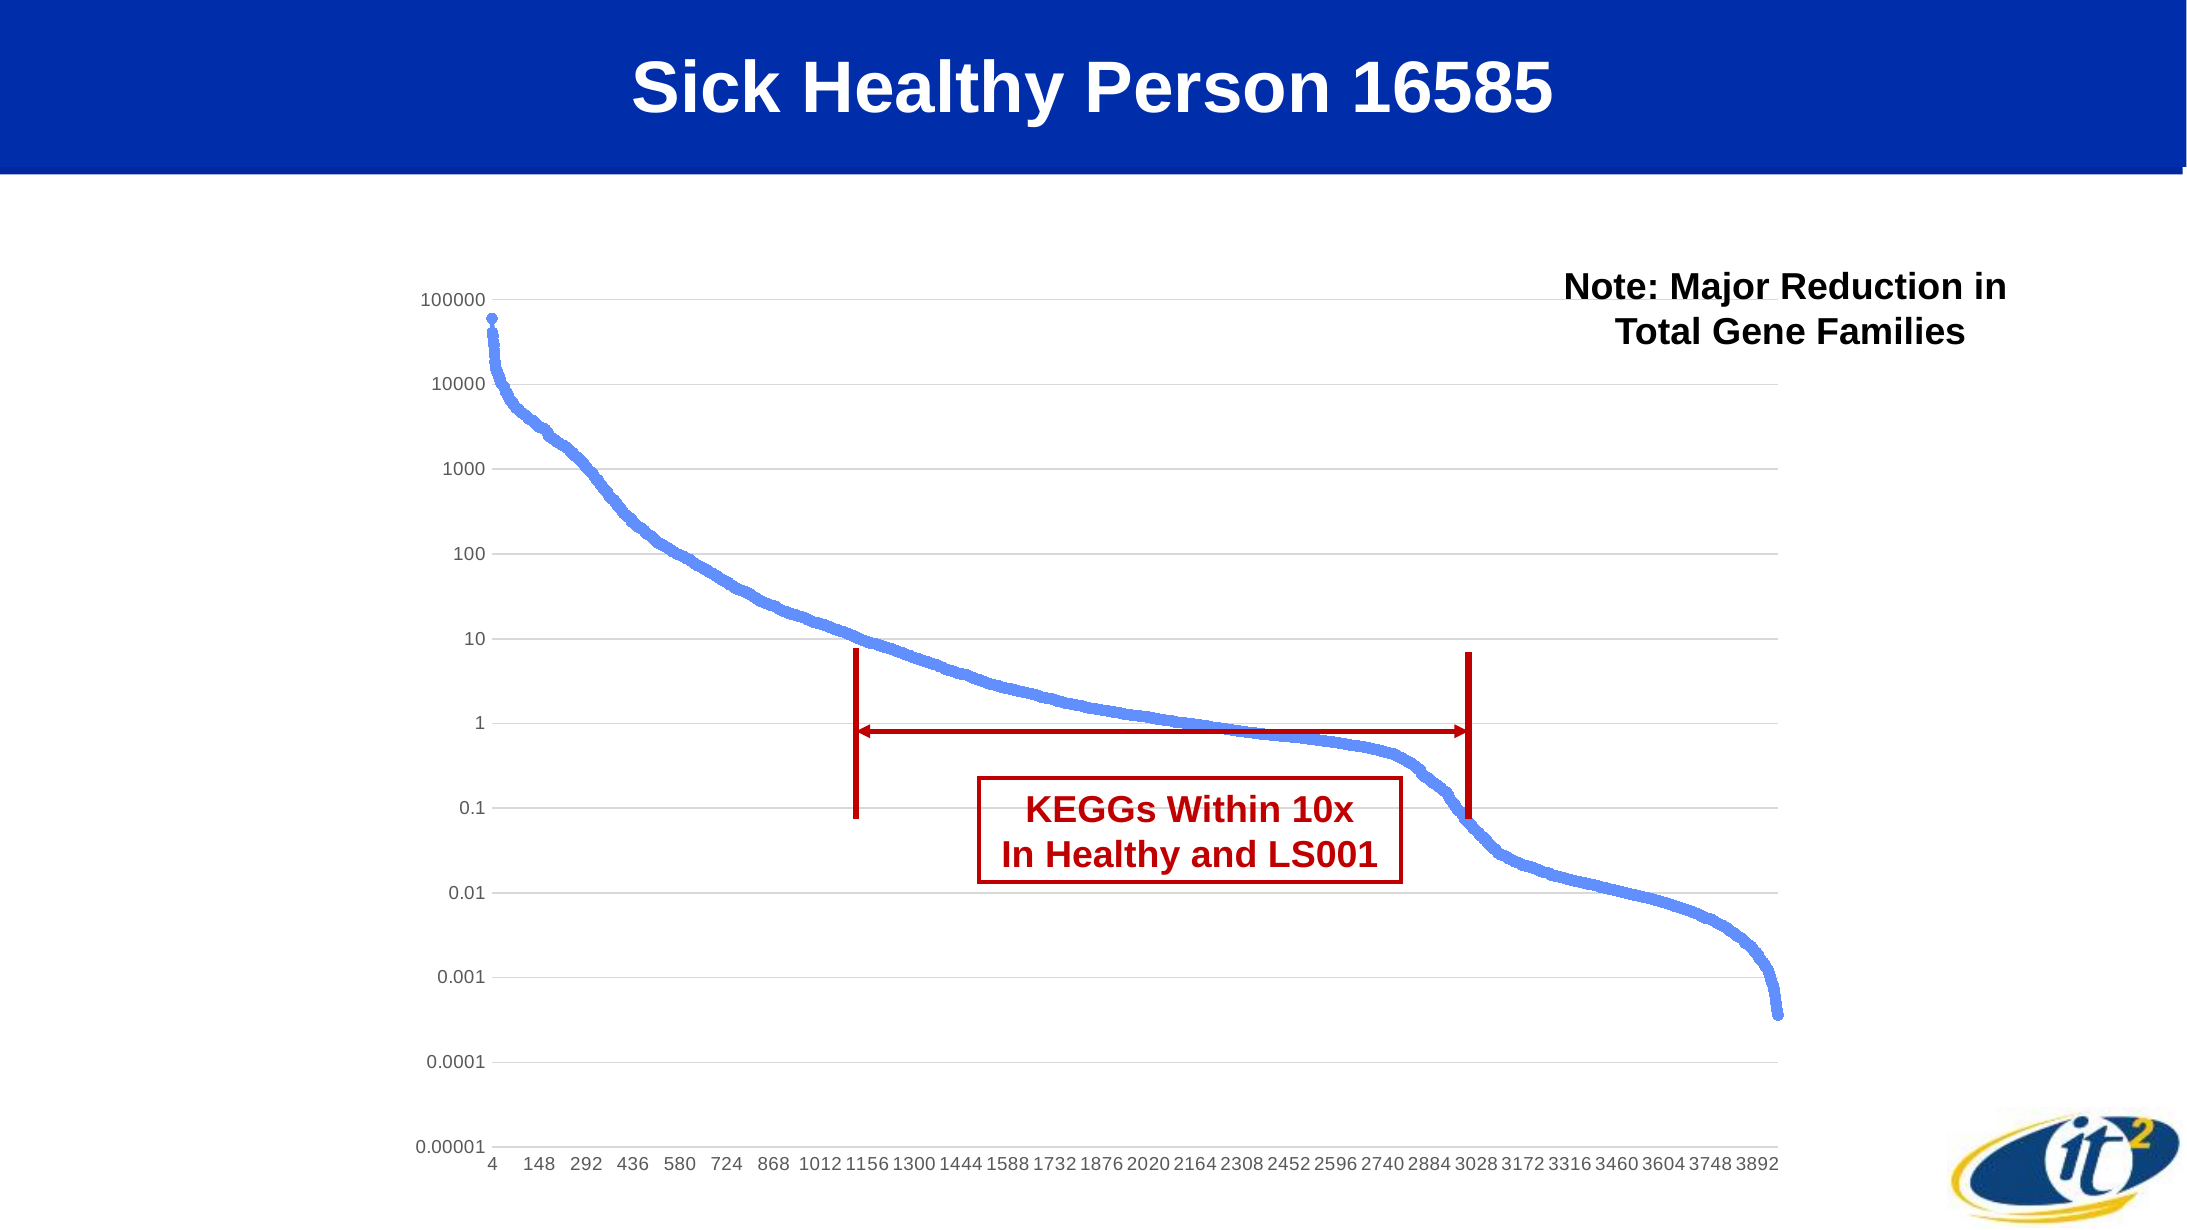

# Sick Healthy Person 16585
Note: Major Reduction in
Total Gene Families

### Chart

| Category |  |
|---|---|
KEGGs Within 10x
In Healthy and LS001